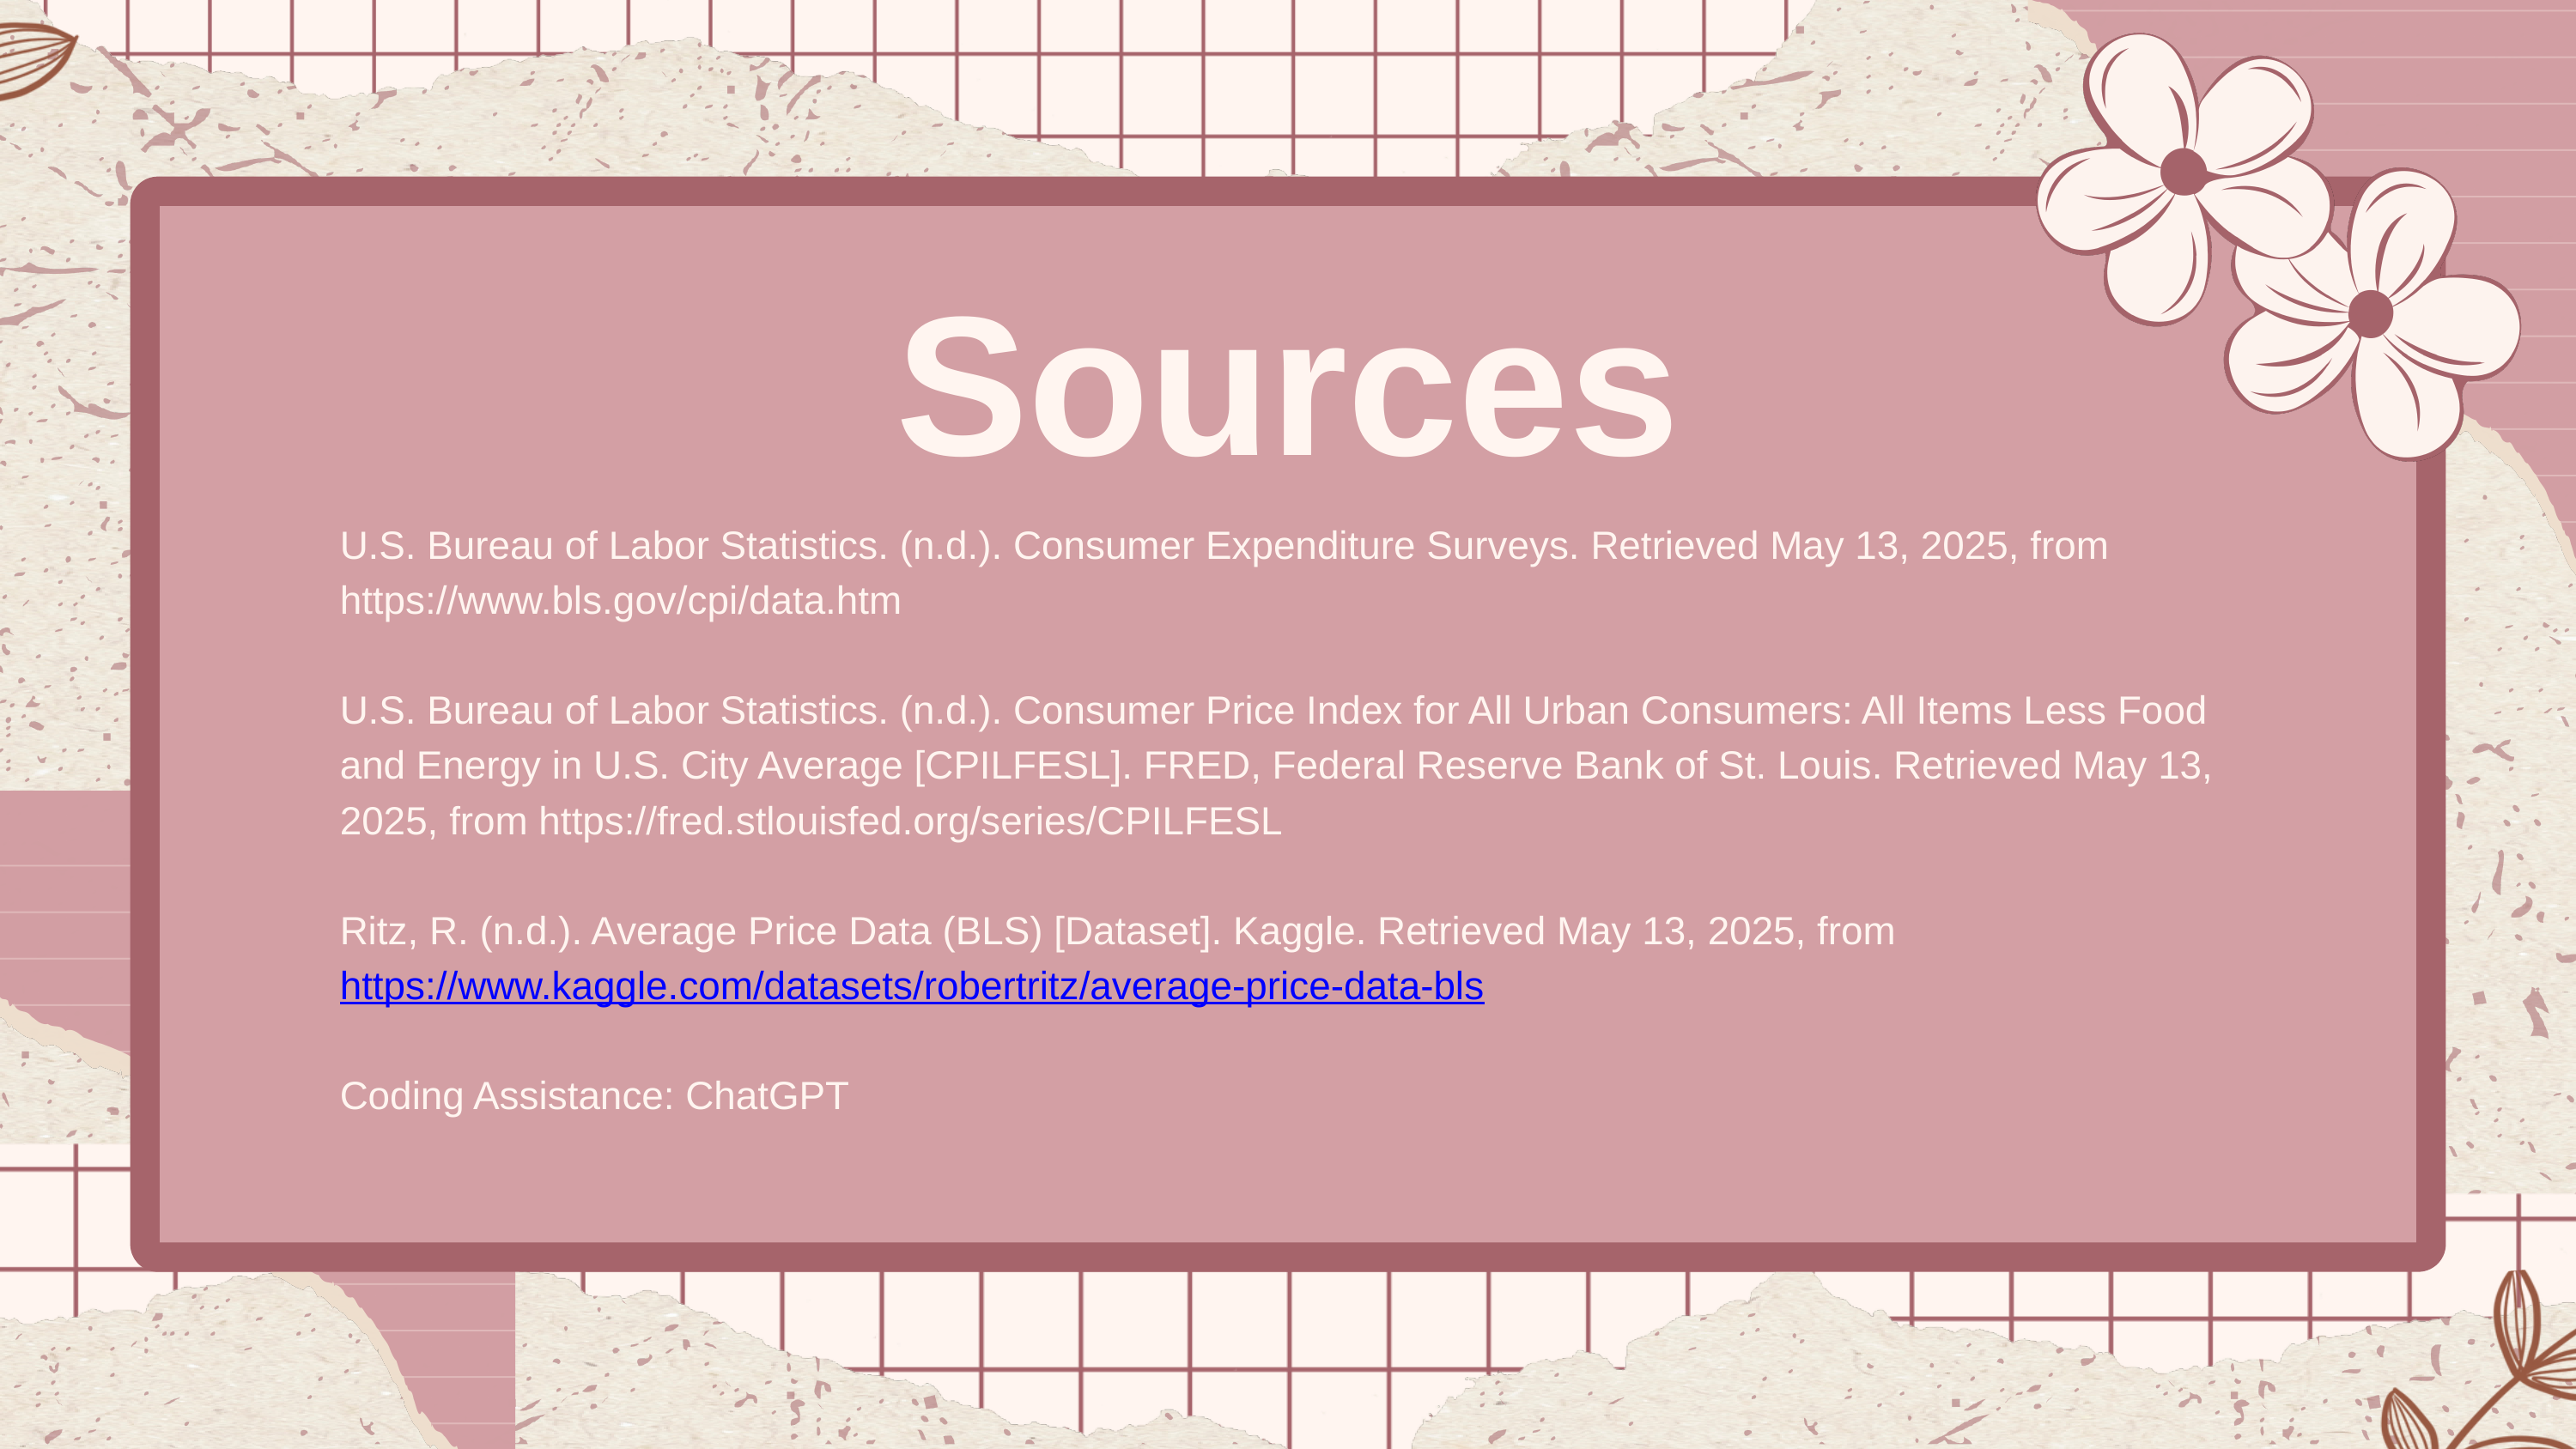

Sources
U.S. Bureau of Labor Statistics. (n.d.). Consumer Expenditure Surveys. Retrieved May 13, 2025, from https://www.bls.gov/cpi/data.htm

U.S. Bureau of Labor Statistics. (n.d.). Consumer Price Index for All Urban Consumers: All Items Less Food and Energy in U.S. City Average [CPILFESL]. FRED, Federal Reserve Bank of St. Louis. Retrieved May 13, 2025, from https://fred.stlouisfed.org/series/CPILFESL

Ritz, R. (n.d.). Average Price Data (BLS) [Dataset]. Kaggle. Retrieved May 13, 2025, from https://www.kaggle.com/datasets/robertritz/average-price-data-bls

Coding Assistance: ChatGPT